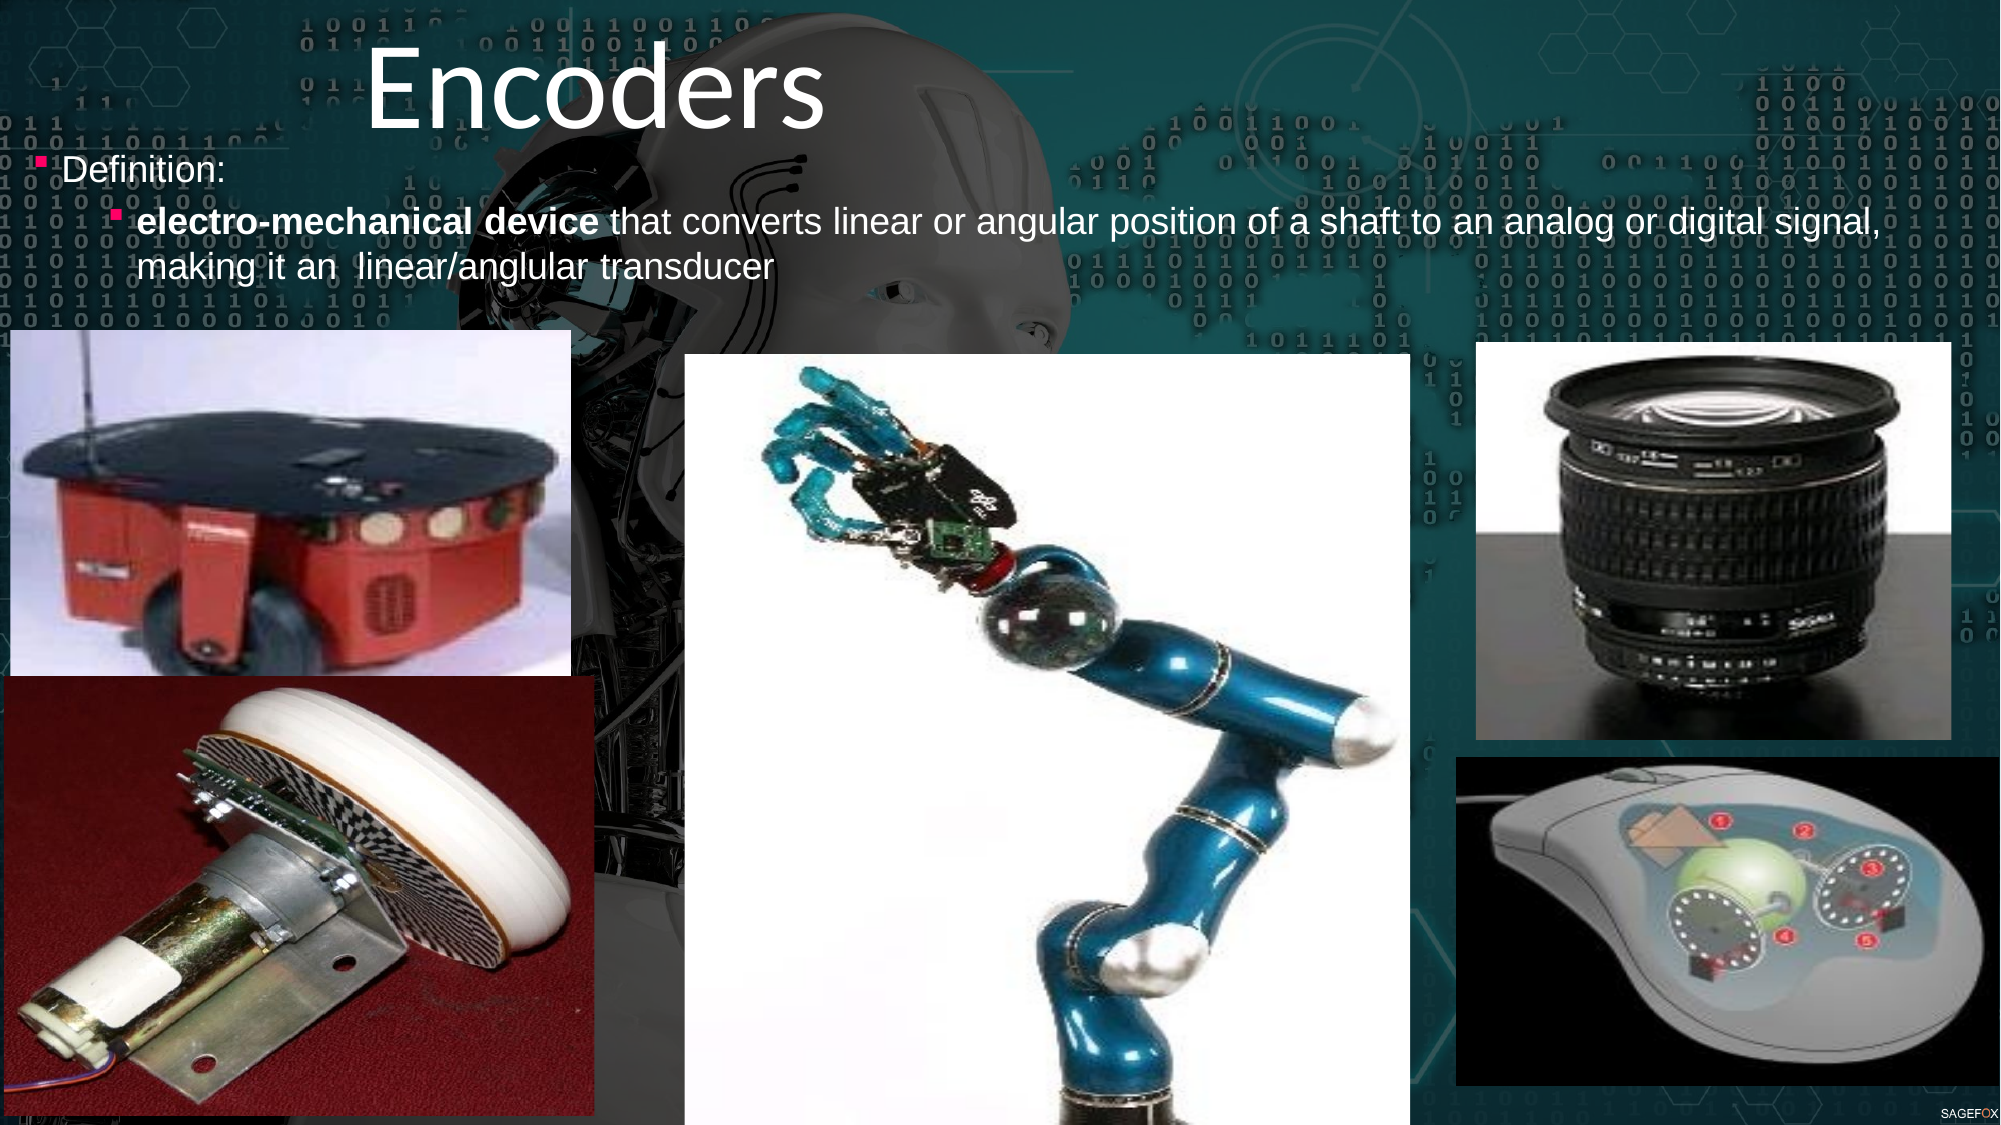

Encoders
Definition:
electro-mechanical device that converts linear or angular position of a shaft to an analog or digital signal, making it an  linear/anglular transducer